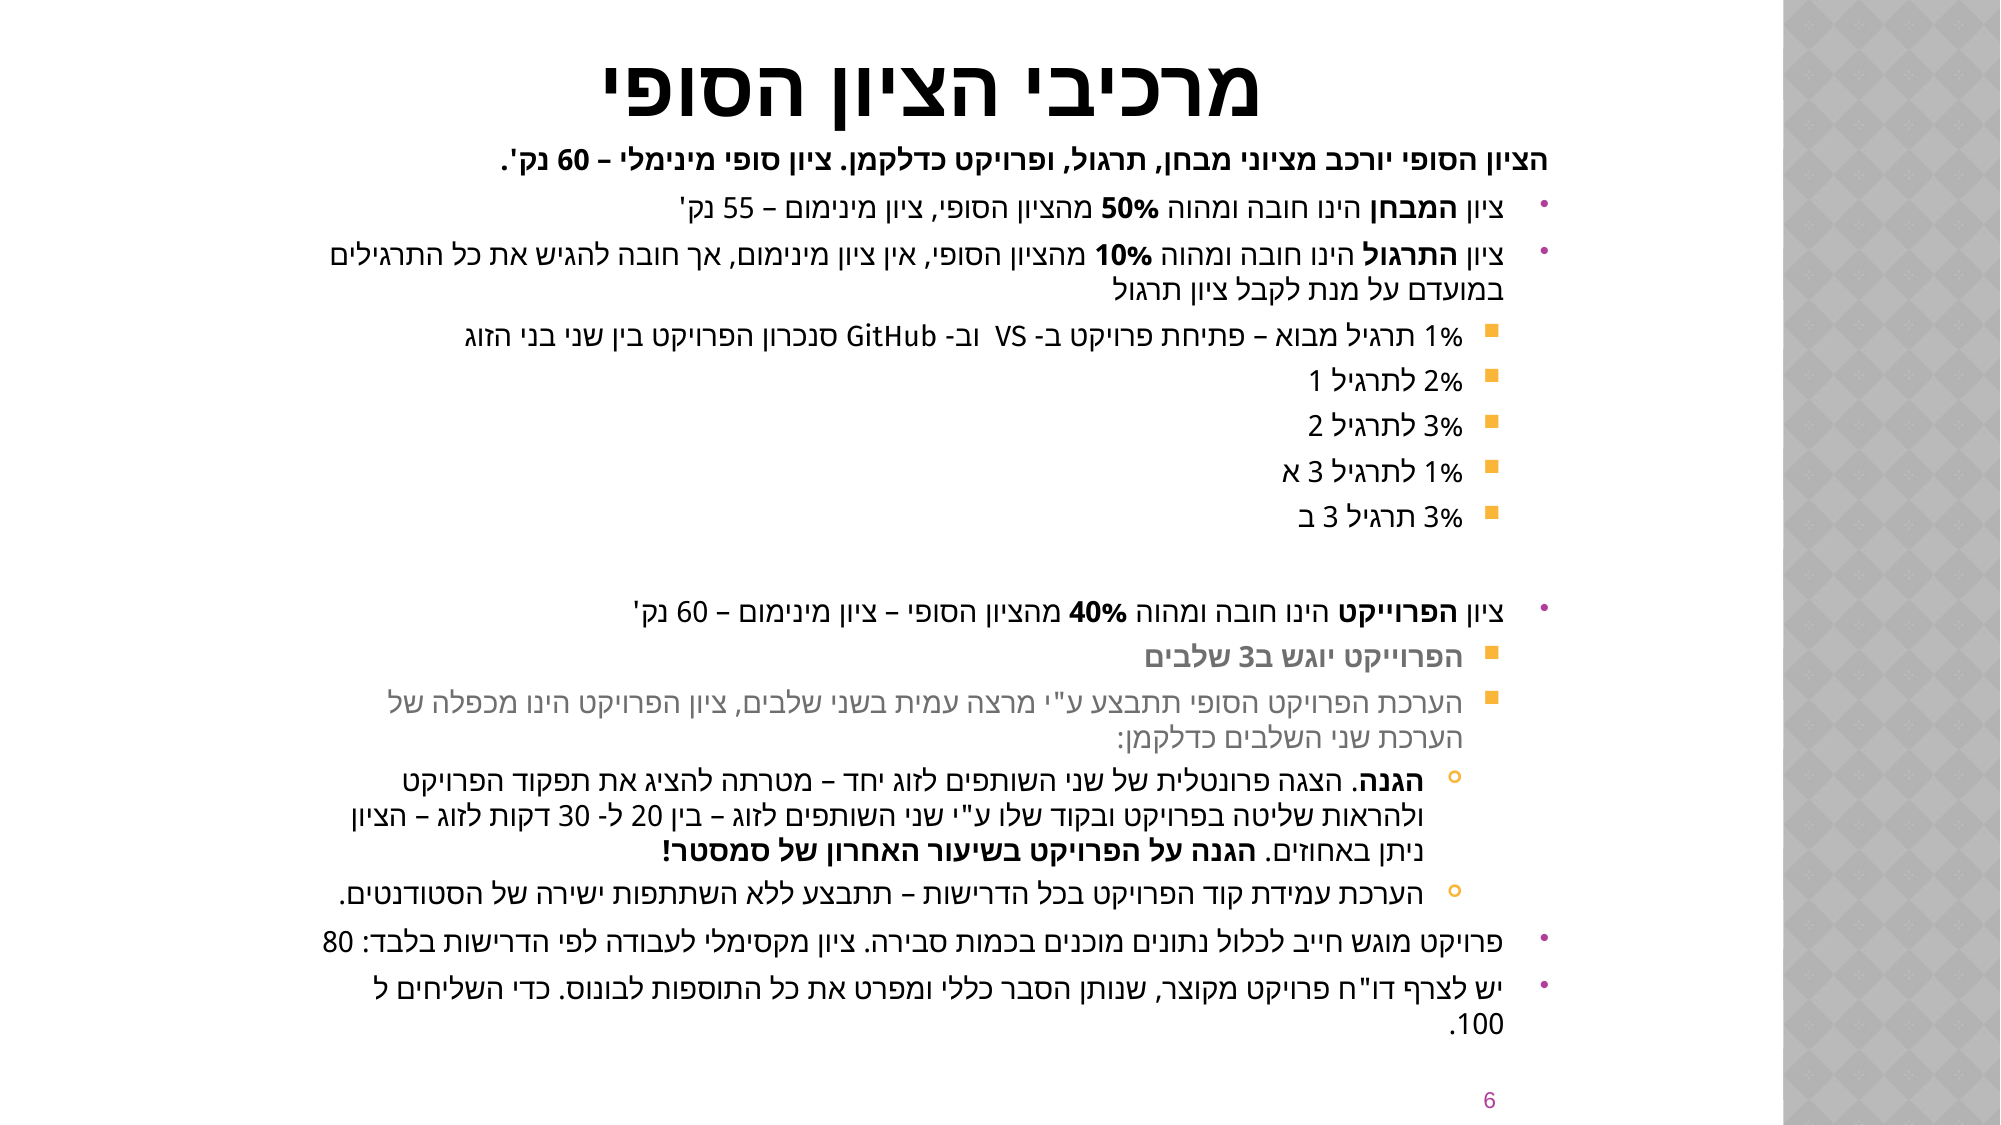

# מרכיבי הציון הסופי
הציון הסופי יורכב מציוני מבחן, תרגול, ופרויקט כדלקמן. ציון סופי מינימלי – 60 נק'.
ציון המבחן הינו חובה ומהוה 50% מהציון הסופי, ציון מינימום – 55 נק'
ציון התרגול הינו חובה ומהוה 10% מהציון הסופי, אין ציון מינימום, אך חובה להגיש את כל התרגילים במועדם על מנת לקבל ציון תרגול
1% תרגיל מבוא – פתיחת פרויקט ב- VS  וב- GitHub סנכרון הפרויקט בין שני בני הזוג
2% לתרגיל 1
3% לתרגיל 2
1% לתרגיל 3 א
3% תרגיל 3 ב

ציון הפרוייקט הינו חובה ומהוה 40% מהציון הסופי – ציון מינימום – 60 נק'
הפרוייקט יוגש ב3 שלבים
הערכת הפרויקט הסופי תתבצע ע"י מרצה עמית בשני שלבים, ציון הפרויקט הינו מכפלה של הערכת שני השלבים כדלקמן:
הגנה. הצגה פרונטלית של שני השותפים לזוג יחד – מטרתה להציג את תפקוד הפרויקט ולהראות שליטה בפרויקט ובקוד שלו ע"י שני השותפים לזוג – בין 20 ל- 30 דקות לזוג – הציון ניתן באחוזים. הגנה על הפרויקט בשיעור האחרון של סמסטר!
הערכת עמידת קוד הפרויקט בכל הדרישות – תתבצע ללא השתתפות ישירה של הסטודנטים.
פרויקט מוגש חייב לכלול נתונים מוכנים בכמות סבירה. ציון מקסימלי לעבודה לפי הדרישות בלבד: 80
יש לצרף דו"ח פרויקט מקוצר, שנותן הסבר כללי ומפרט את כל התוספות לבונוס. כדי השליחים ל 100.

6